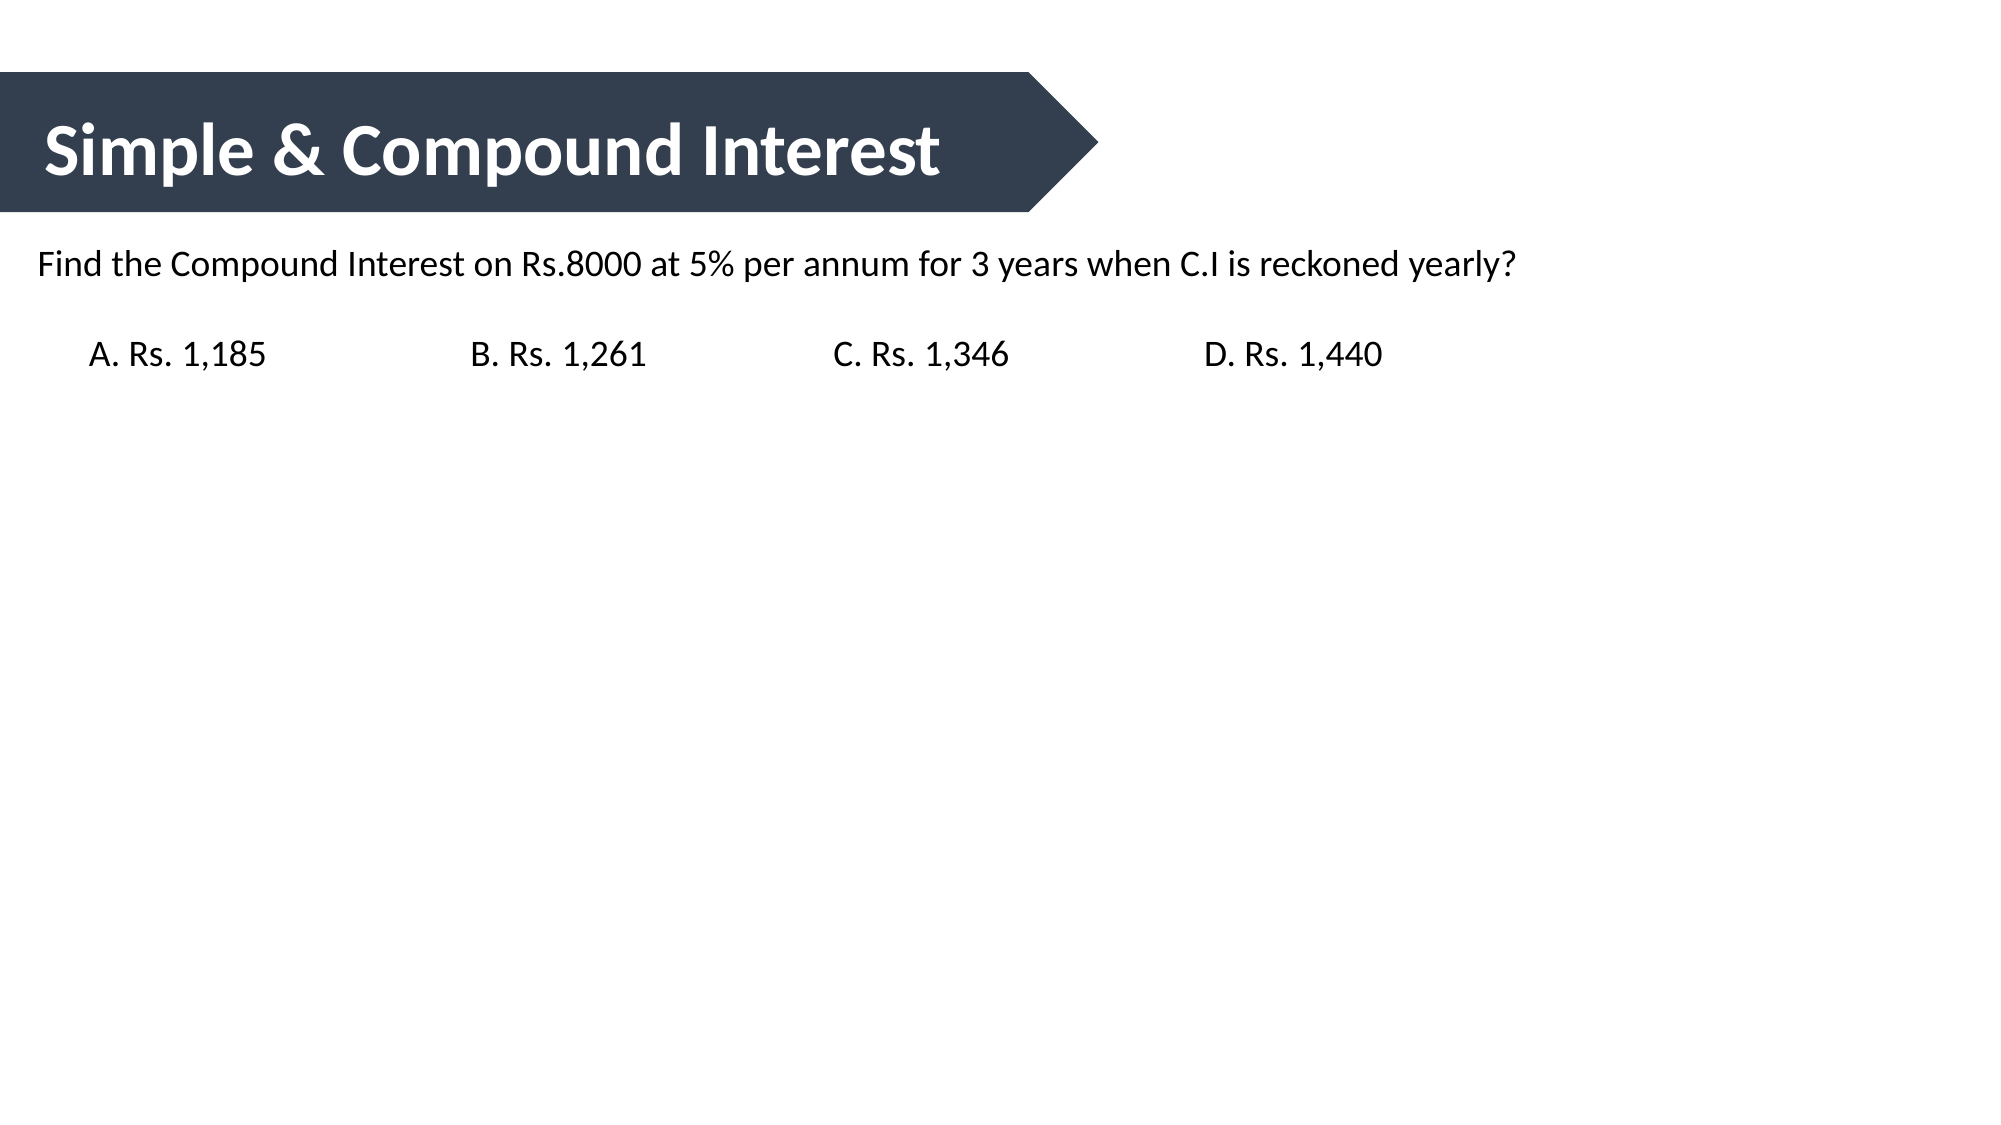

Simple & Compound Interest
Find the Compound Interest on Rs.8000 at 5% per annum for 3 years when C.I is reckoned yearly?

      A. Rs. 1,185                        B. Rs. 1,261                      C. Rs. 1,346                       D. Rs. 1,440